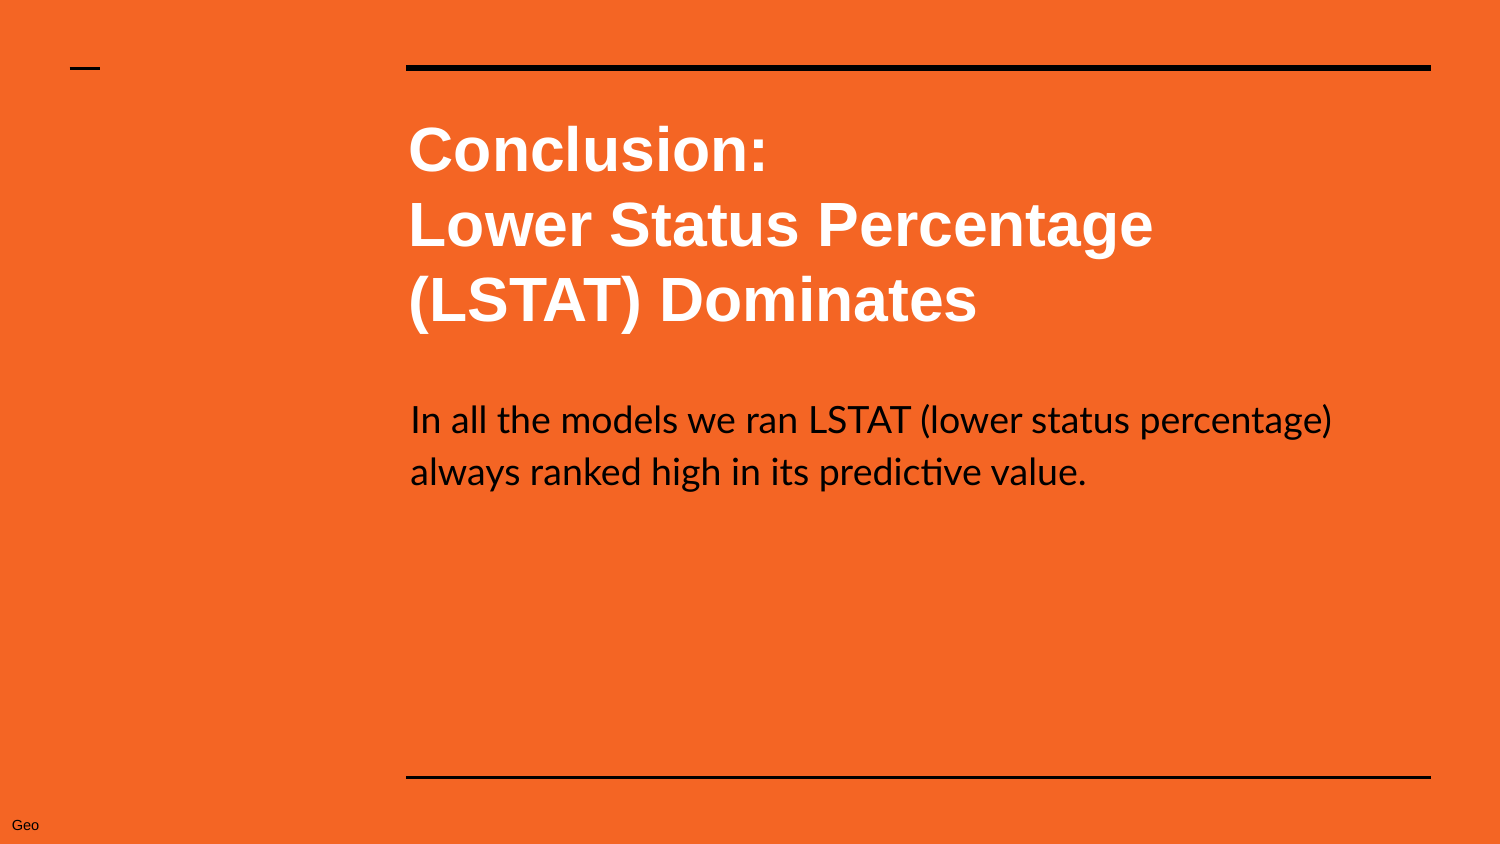

# Conclusion: Lower Status Percentage (LSTAT) Dominates
In all the models we ran LSTAT (lower status percentage) always ranked high in its predictive value.
Geo